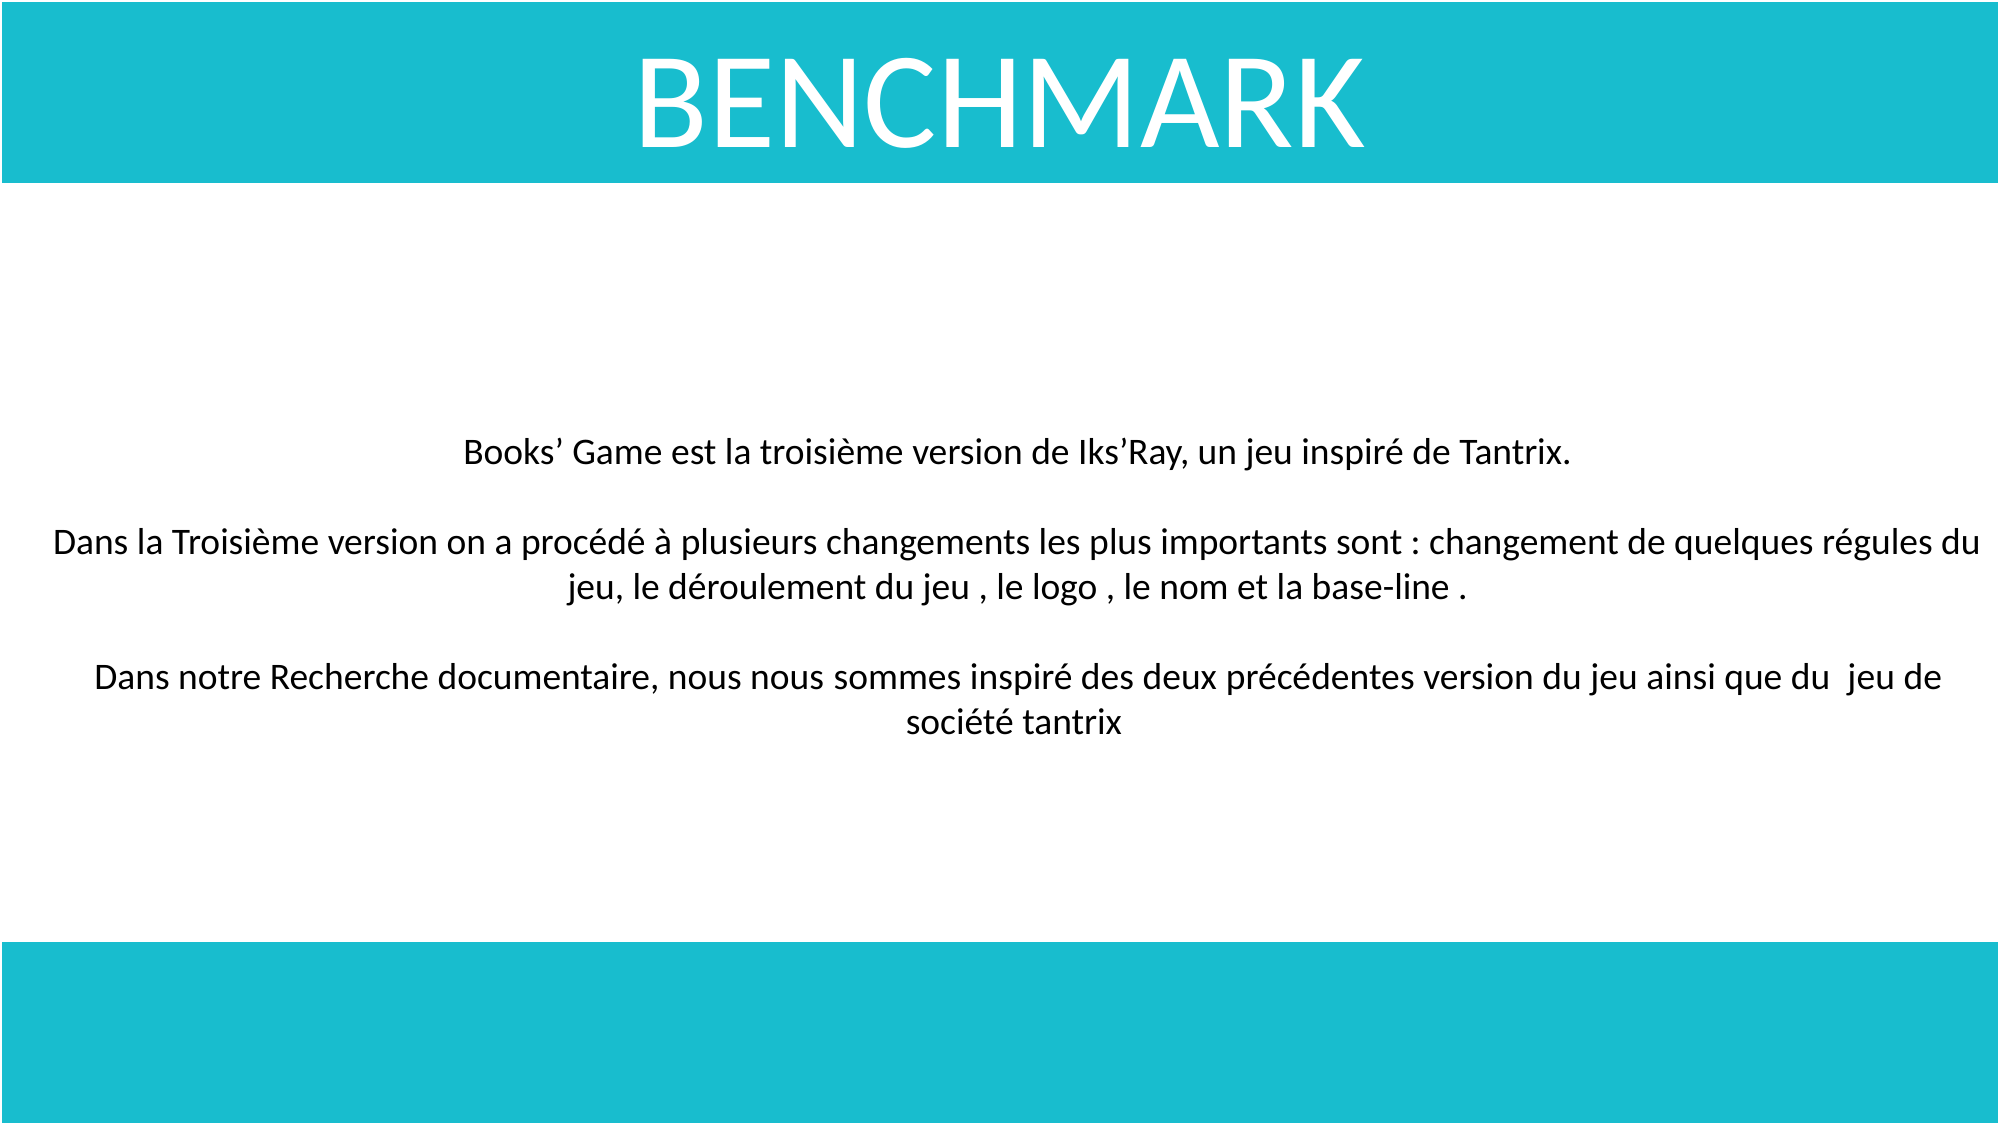

BENCHMARK
Books’ Game est la troisième version de Iks’Ray, un jeu inspiré de Tantrix.

Dans la Troisième version on a procédé à plusieurs changements les plus importants sont : changement de quelques régules du jeu, le déroulement du jeu , le logo , le nom et la base-line .

Dans notre Recherche documentaire, nous nous sommes inspiré des deux précédentes version du jeu ainsi que du  jeu de société tantrix